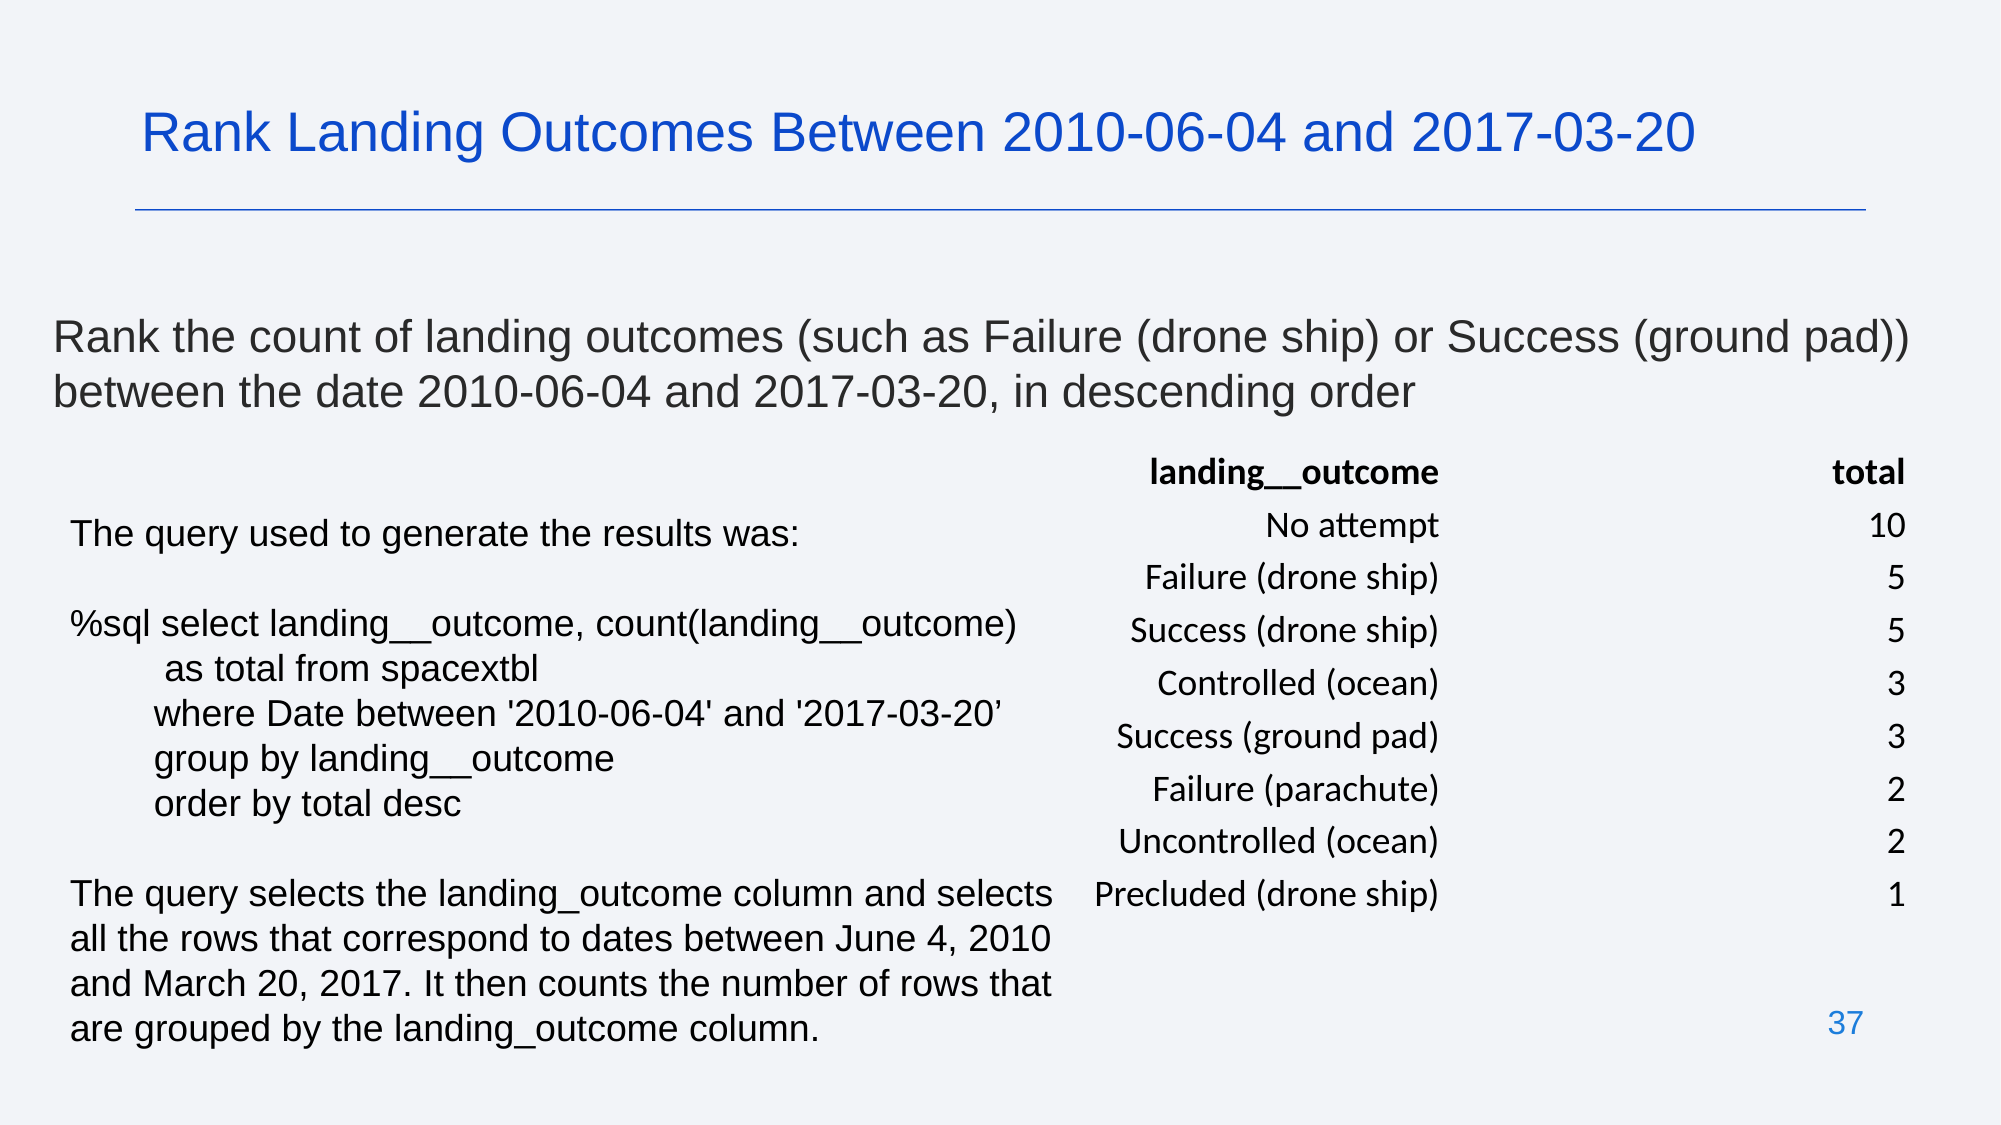

Rank Landing Outcomes Between 2010-06-04 and 2017-03-20
Rank the count of landing outcomes (such as Failure (drone ship) or Success (ground pad)) between the date 2010-06-04 and 2017-03-20, in descending order
| landing\_\_outcome | total |
| --- | --- |
| No attempt | 10 |
| Failure (drone ship) | 5 |
| Success (drone ship) | 5 |
| Controlled (ocean) | 3 |
| Success (ground pad) | 3 |
| Failure (parachute) | 2 |
| Uncontrolled (ocean) | 2 |
| Precluded (drone ship) | 1 |
The query used to generate the results was:

%sql select landing__outcome, count(landing__outcome)
         as total from spacextbl
        where Date between '2010-06-04' and '2017-03-20’
        group by landing__outcome
        order by total desc

The query selects the landing_outcome column and selects all the rows that correspond to dates between June 4, 2010 and March 20, 2017. It then counts the number of rows that are grouped by the landing_outcome column.
37